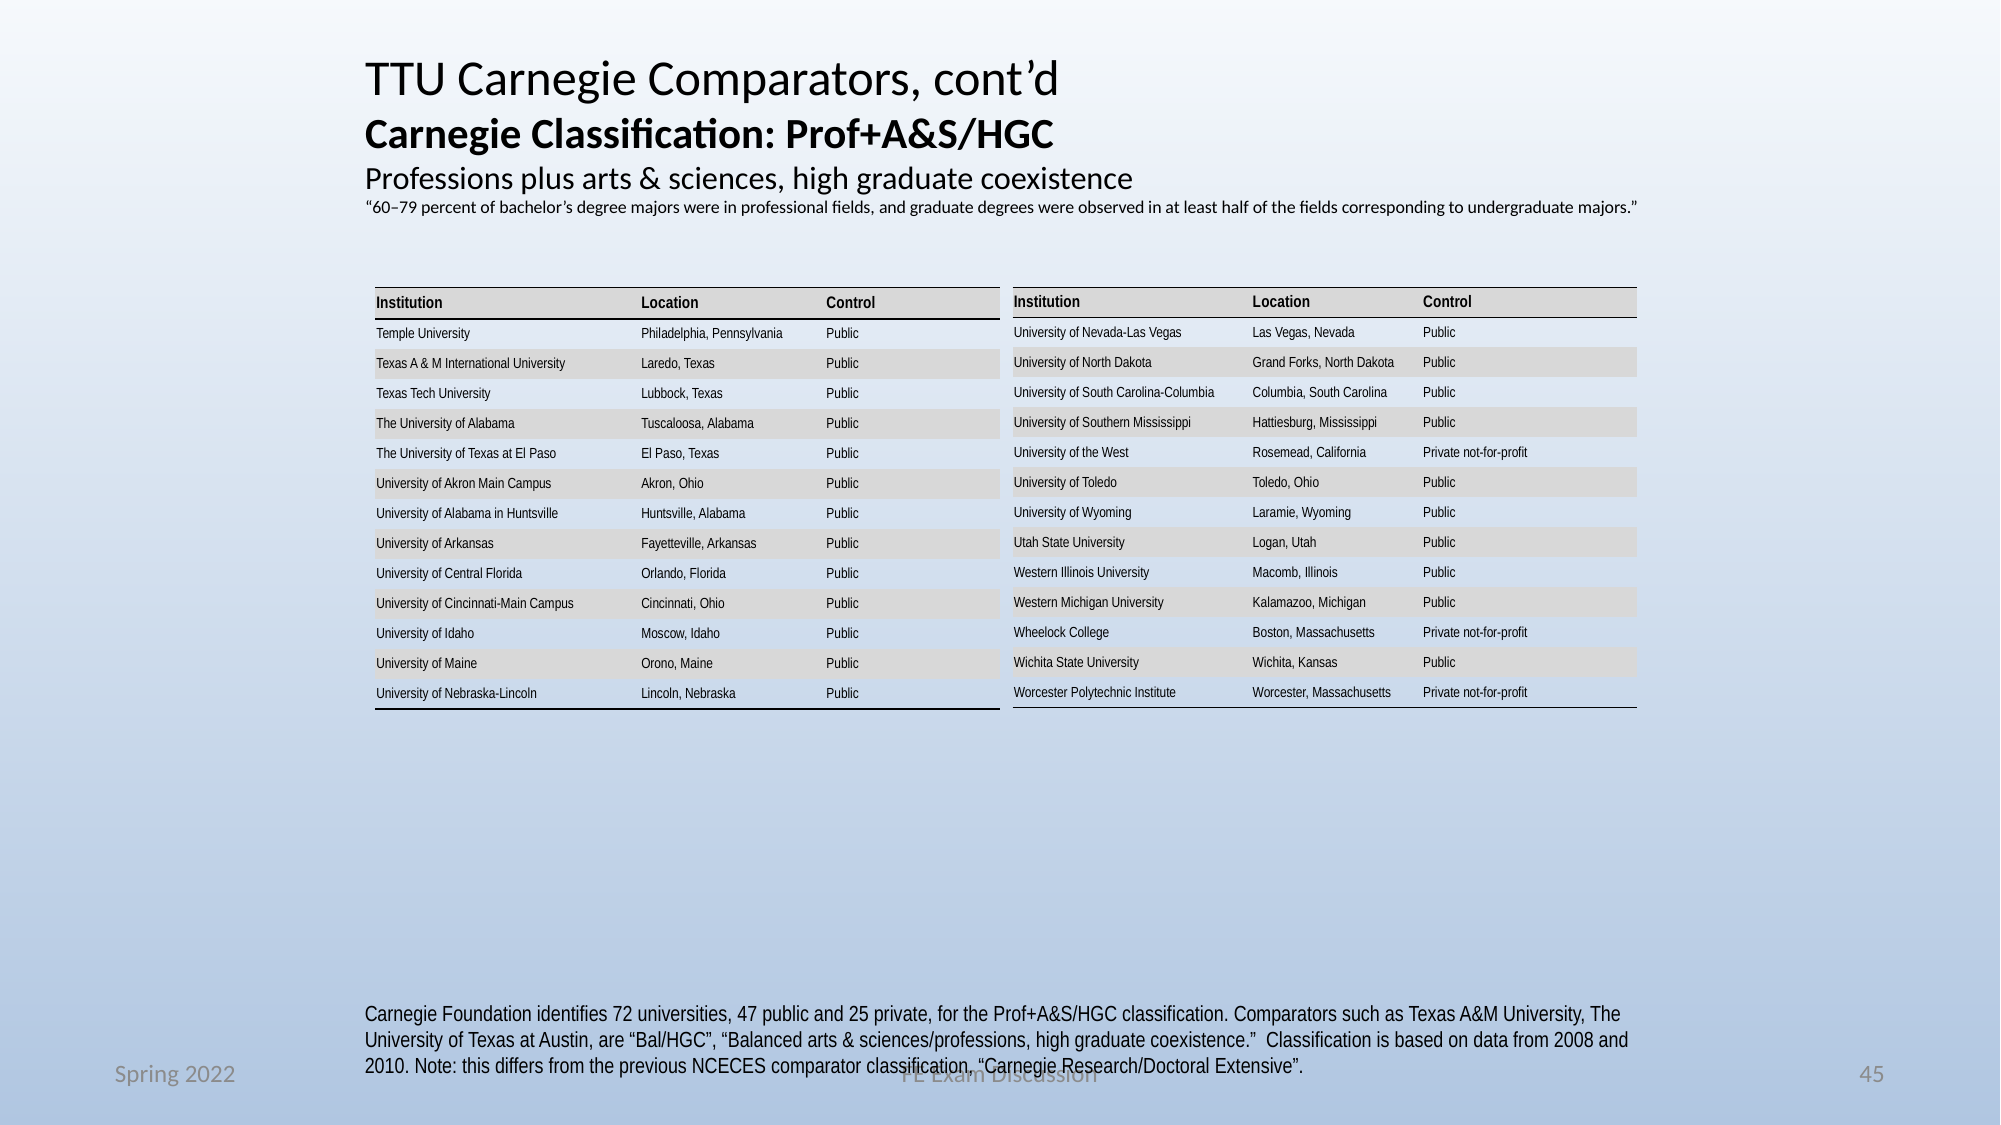

# TTU Carnegie Comparators, cont’d Carnegie Classification: Prof+A&S/HGC Professions plus arts & sciences, high graduate coexistence “60–79 percent of bachelor’s degree majors were in professional fields, and graduate degrees were observed in at least half of the fields corresponding to undergraduate majors.”
| Institution | Location | Control |
| --- | --- | --- |
| Temple University | Philadelphia, Pennsylvania | Public |
| Texas A & M International University | Laredo, Texas | Public |
| Texas Tech University | Lubbock, Texas | Public |
| The University of Alabama | Tuscaloosa, Alabama | Public |
| The University of Texas at El Paso | El Paso, Texas | Public |
| University of Akron Main Campus | Akron, Ohio | Public |
| University of Alabama in Huntsville | Huntsville, Alabama | Public |
| University of Arkansas | Fayetteville, Arkansas | Public |
| University of Central Florida | Orlando, Florida | Public |
| University of Cincinnati-Main Campus | Cincinnati, Ohio | Public |
| University of Idaho | Moscow, Idaho | Public |
| University of Maine | Orono, Maine | Public |
| University of Nebraska-Lincoln | Lincoln, Nebraska | Public |
| Institution | Location | Control |
| --- | --- | --- |
| University of Nevada-Las Vegas | Las Vegas, Nevada | Public |
| University of North Dakota | Grand Forks, North Dakota | Public |
| University of South Carolina-Columbia | Columbia, South Carolina | Public |
| University of Southern Mississippi | Hattiesburg, Mississippi | Public |
| University of the West | Rosemead, California | Private not-for-profit |
| University of Toledo | Toledo, Ohio | Public |
| University of Wyoming | Laramie, Wyoming | Public |
| Utah State University | Logan, Utah | Public |
| Western Illinois University | Macomb, Illinois | Public |
| Western Michigan University | Kalamazoo, Michigan | Public |
| Wheelock College | Boston, Massachusetts | Private not-for-profit |
| Wichita State University | Wichita, Kansas | Public |
| Worcester Polytechnic Institute | Worcester, Massachusetts | Private not-for-profit |
Carnegie Foundation identifies 72 universities, 47 public and 25 private, for the Prof+A&S/HGC classification. Comparators such as Texas A&M University, The University of Texas at Austin, are “Bal/HGC”, “Balanced arts & sciences/professions, high graduate coexistence.”  Classification is based on data from 2008 and 2010. Note: this differs from the previous NCECES comparator classification, “Carnegie Research/Doctoral Extensive”.
Spring 2022
FE Exam Discussion
45